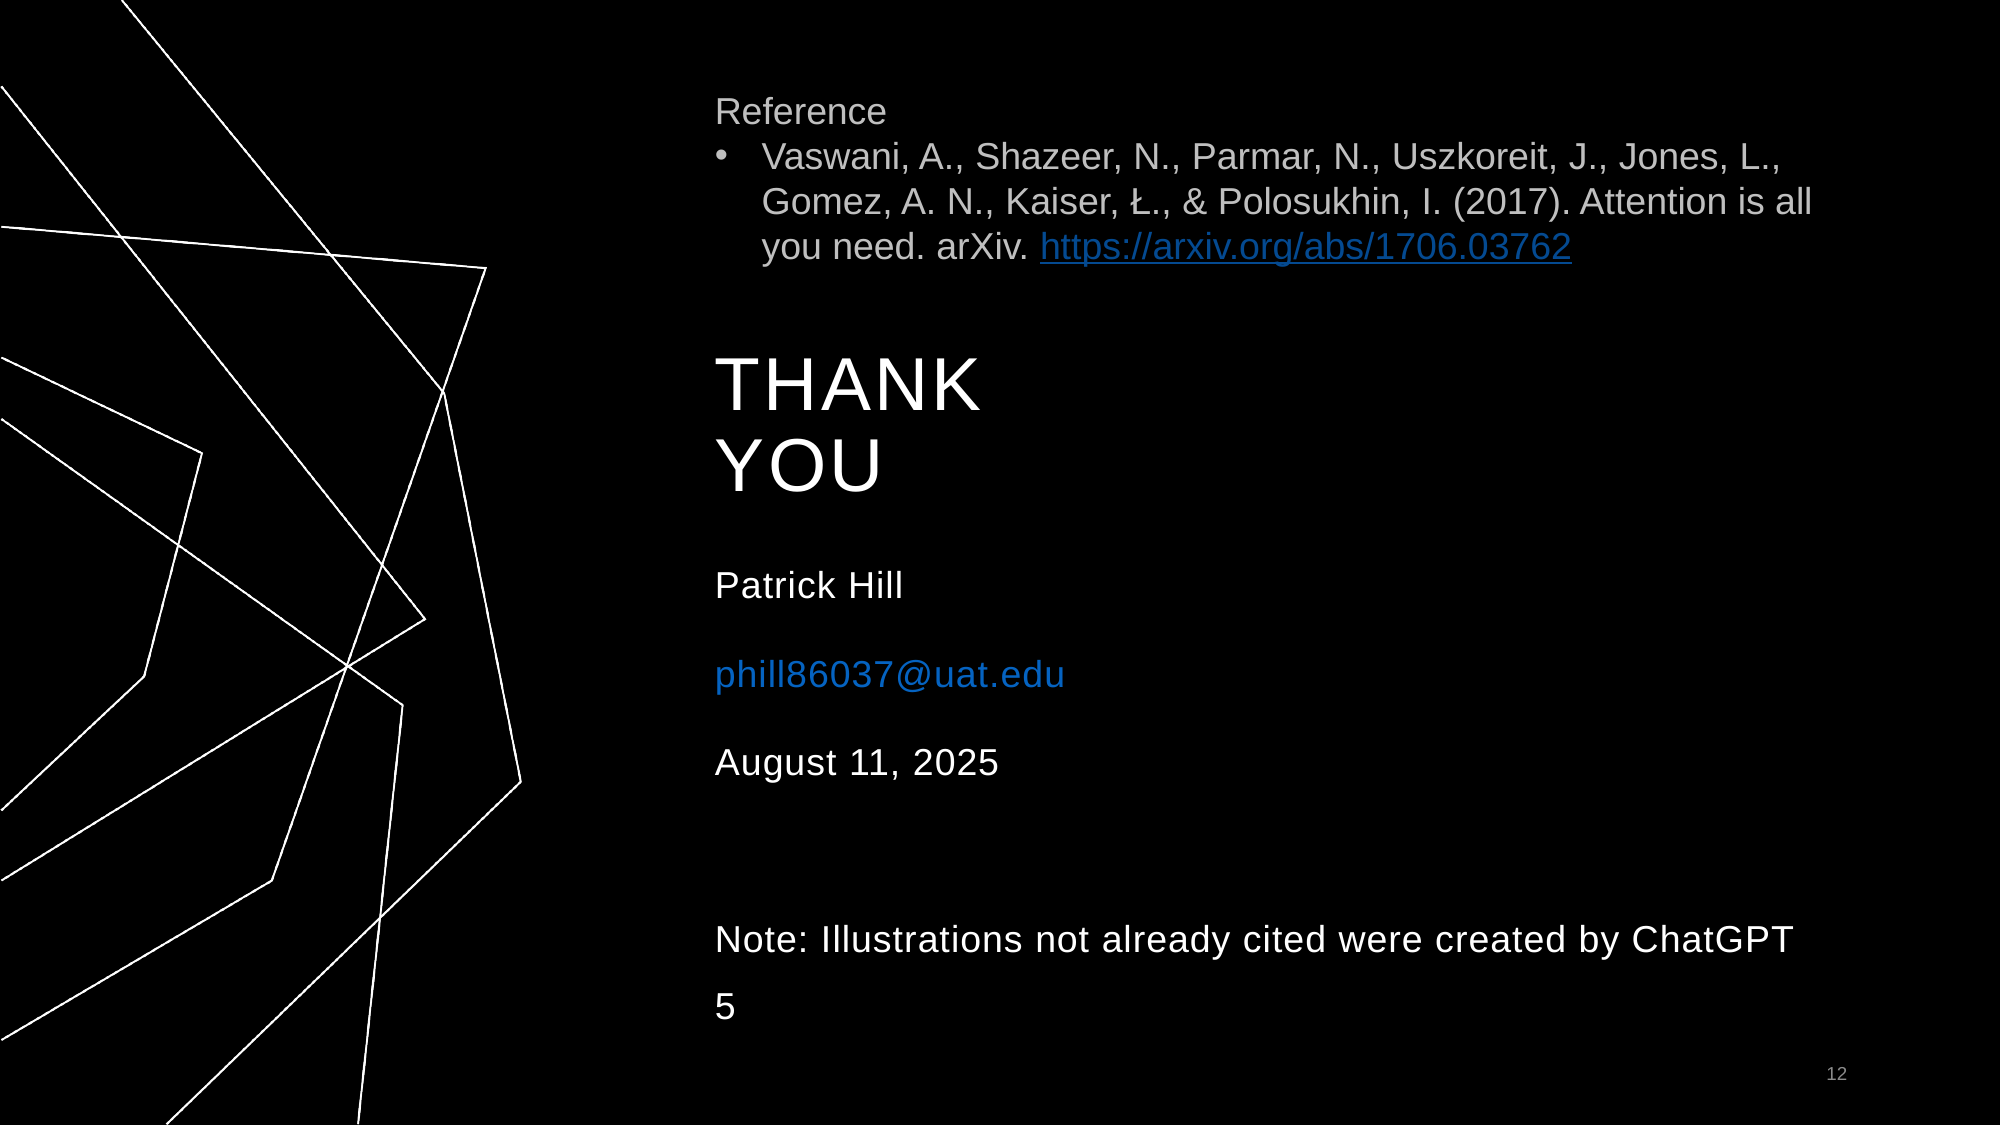

Reference
Vaswani, A., Shazeer, N., Parmar, N., Uszkoreit, J., Jones, L., Gomez, A. N., Kaiser, Ł., & Polosukhin, I. (2017). Attention is all you need. arXiv. https://arxiv.org/abs/1706.03762
# THANK YOU
Patrick Hill
phill86037@uat.edu
August 11, 2025

Note: Illustrations not already cited were created by ChatGPT 5
12